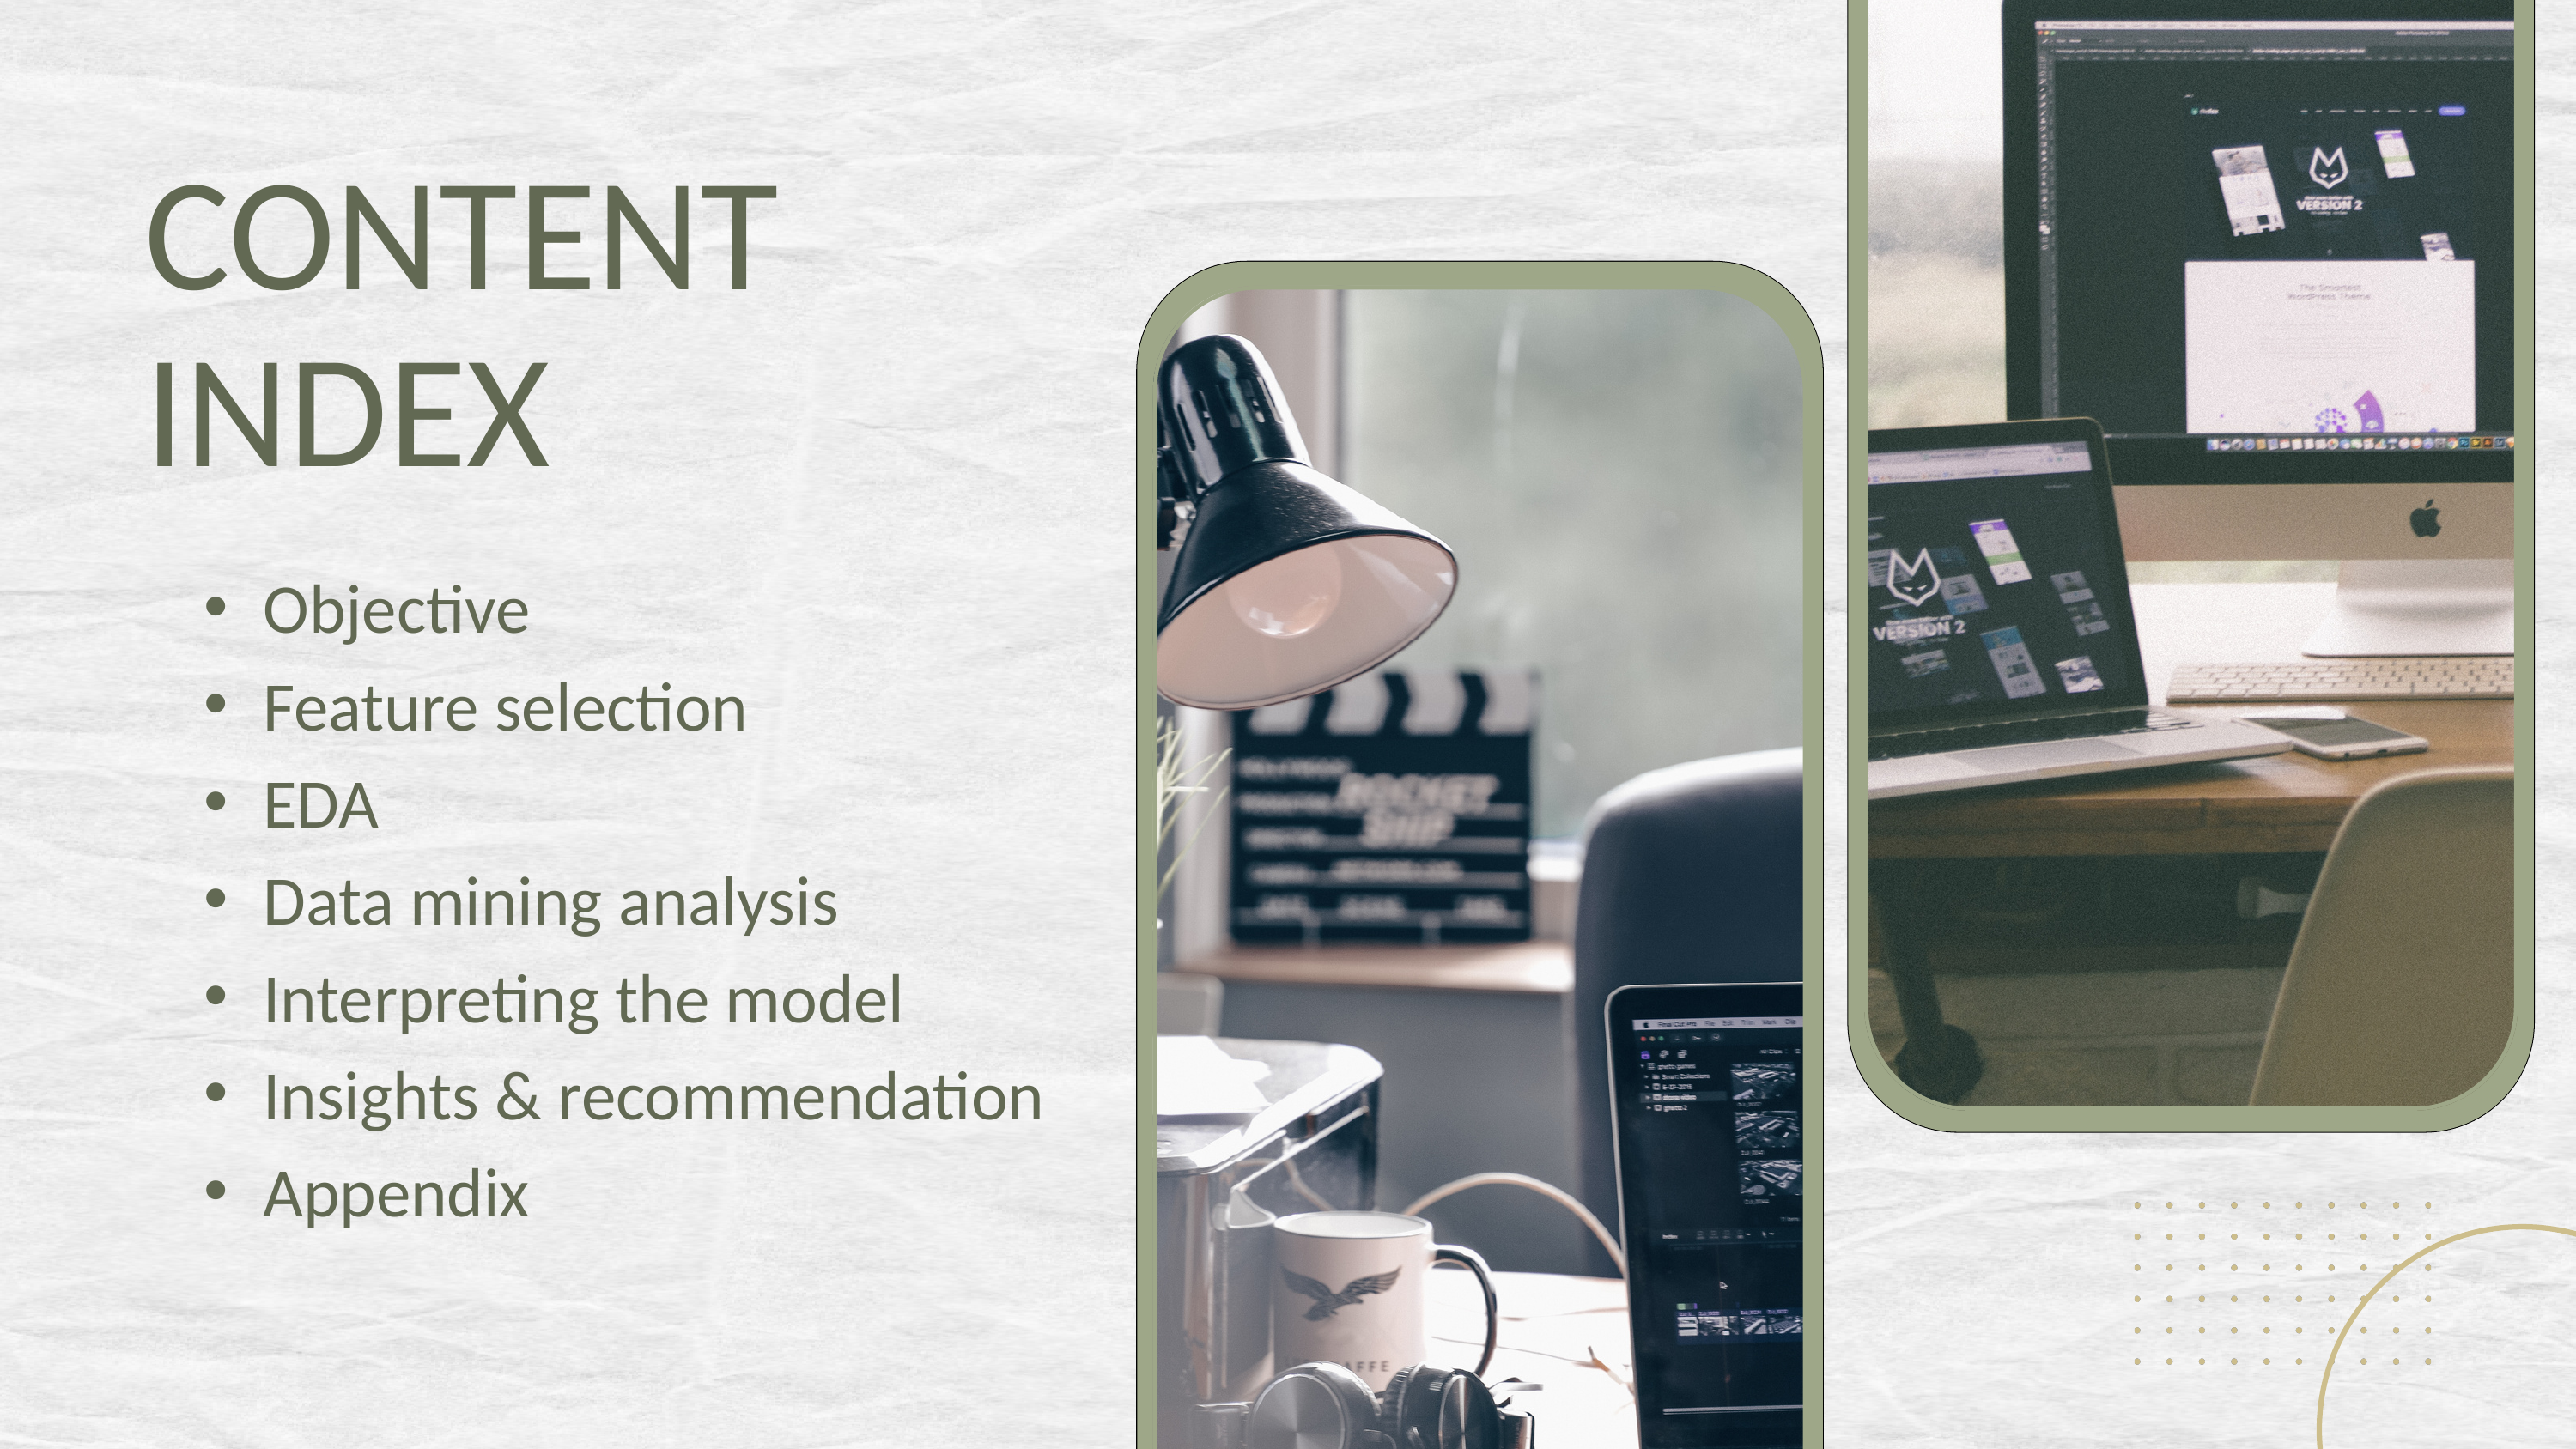

CONTENT INDEX

Objective
Feature selection
EDA
Data mining analysis
Interpreting the model
Insights & recommendation
Appendix